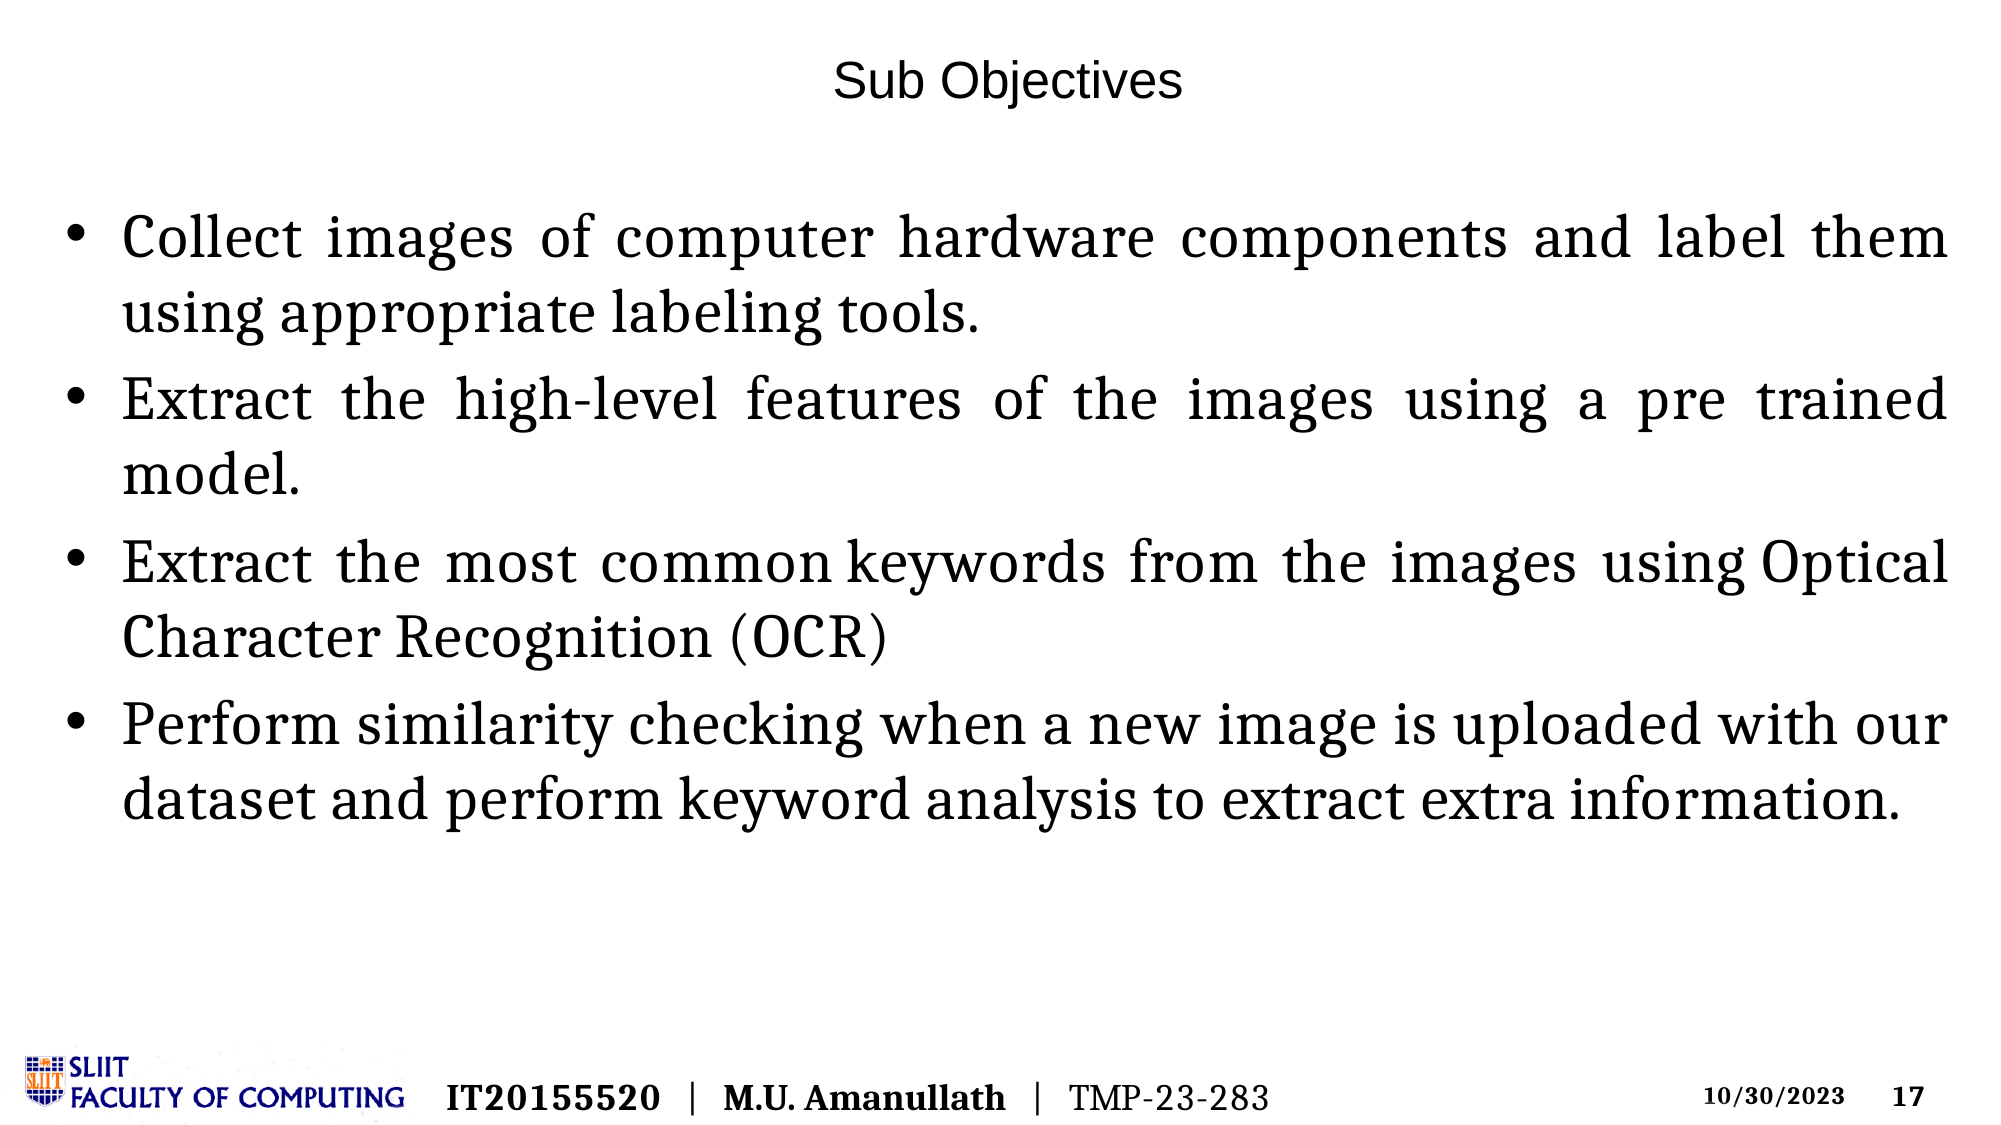

# Sub Objectives
Collect images of computer hardware components and label them using appropriate labeling tools.
Extract the high-level features of the images using a pre trained model.
Extract the most common keywords from the images using Optical Character Recognition (OCR)
Perform similarity checking when a new image is uploaded with our dataset and perform keyword analysis to extract extra information.
IT20155520   |   M.U. Amanullath   |   TMP-23-283